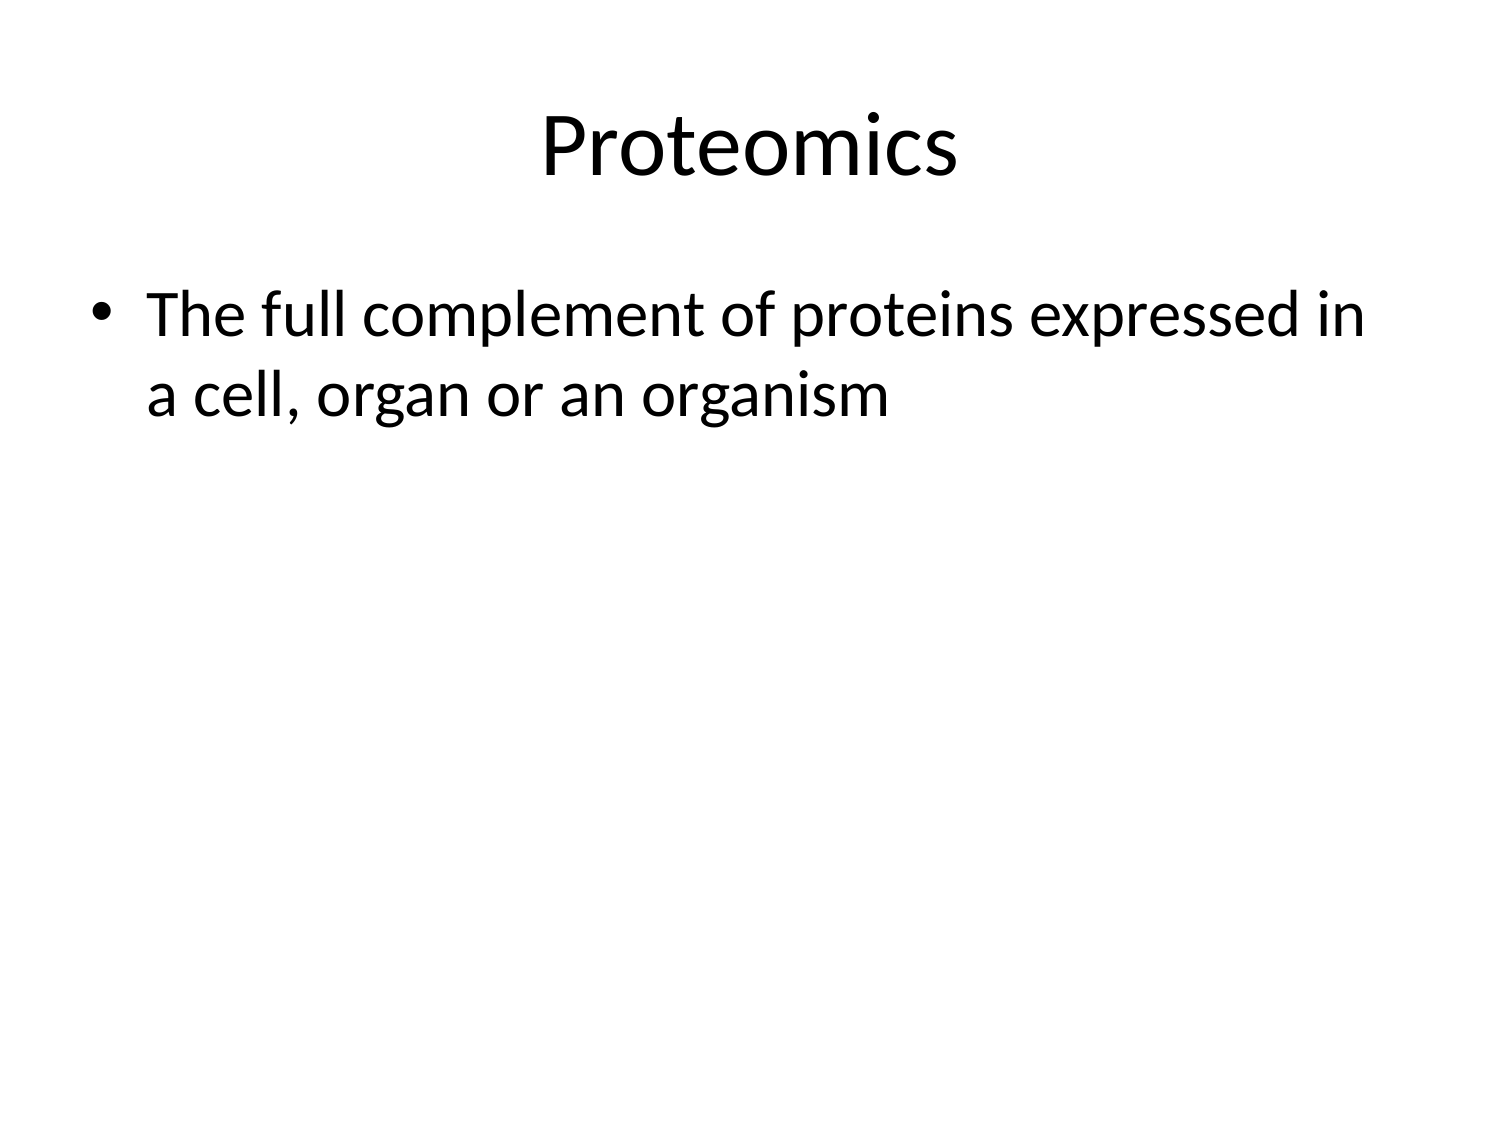

# Proteomics
The full complement of proteins expressed in a cell, organ or an organism